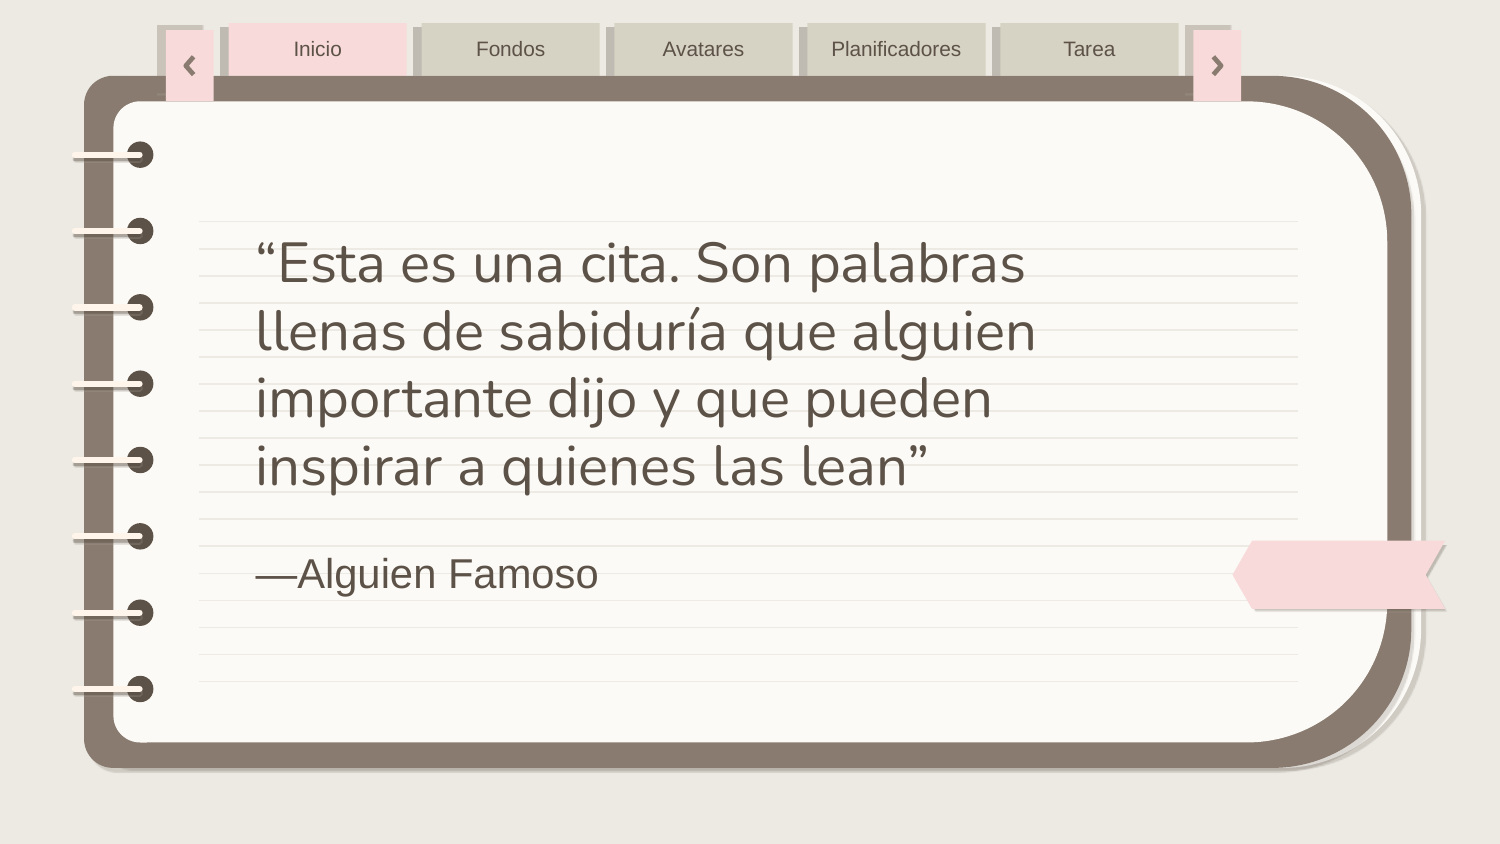

Inicio
Fondos
Avatares
Planificadores
Tarea

“Esta es una cita. Son palabras llenas de sabiduría que alguien importante dijo y que pueden inspirar a quienes las lean”
—Alguien Famoso